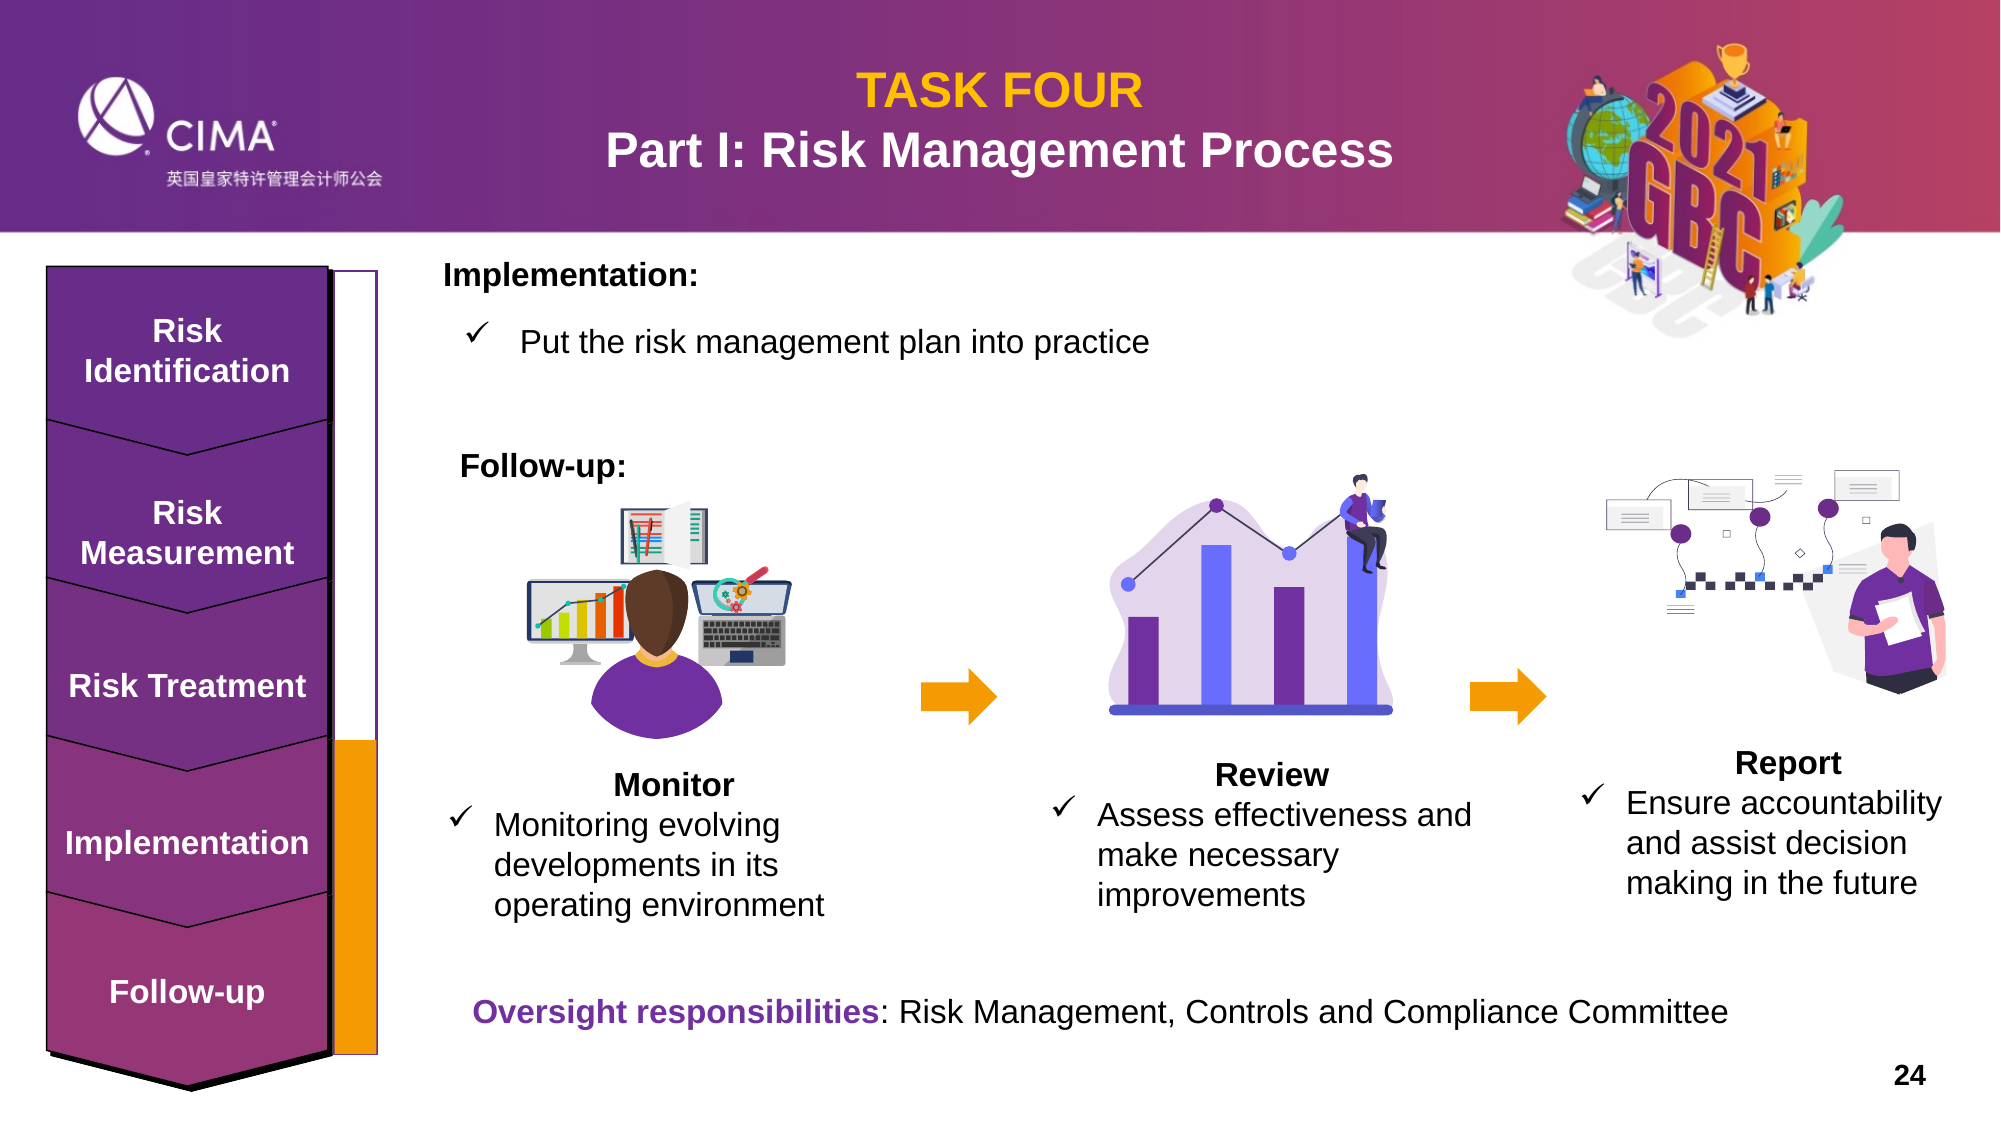

TASK FOUR
Part I: Risk Management Process
Implementation:

Risk Identification

Risk Measurement

Risk Treatment

Implementation

Follow-up

Put the risk management plan into practice
Follow-up:

Report
Ensure accountability and assist decision making in the future

Review
Assess effectiveness and make necessary improvements
Monitor
Monitoring evolving developments in its operating environment
Oversight responsibilities: Risk Management, Controls and Compliance Committee
24